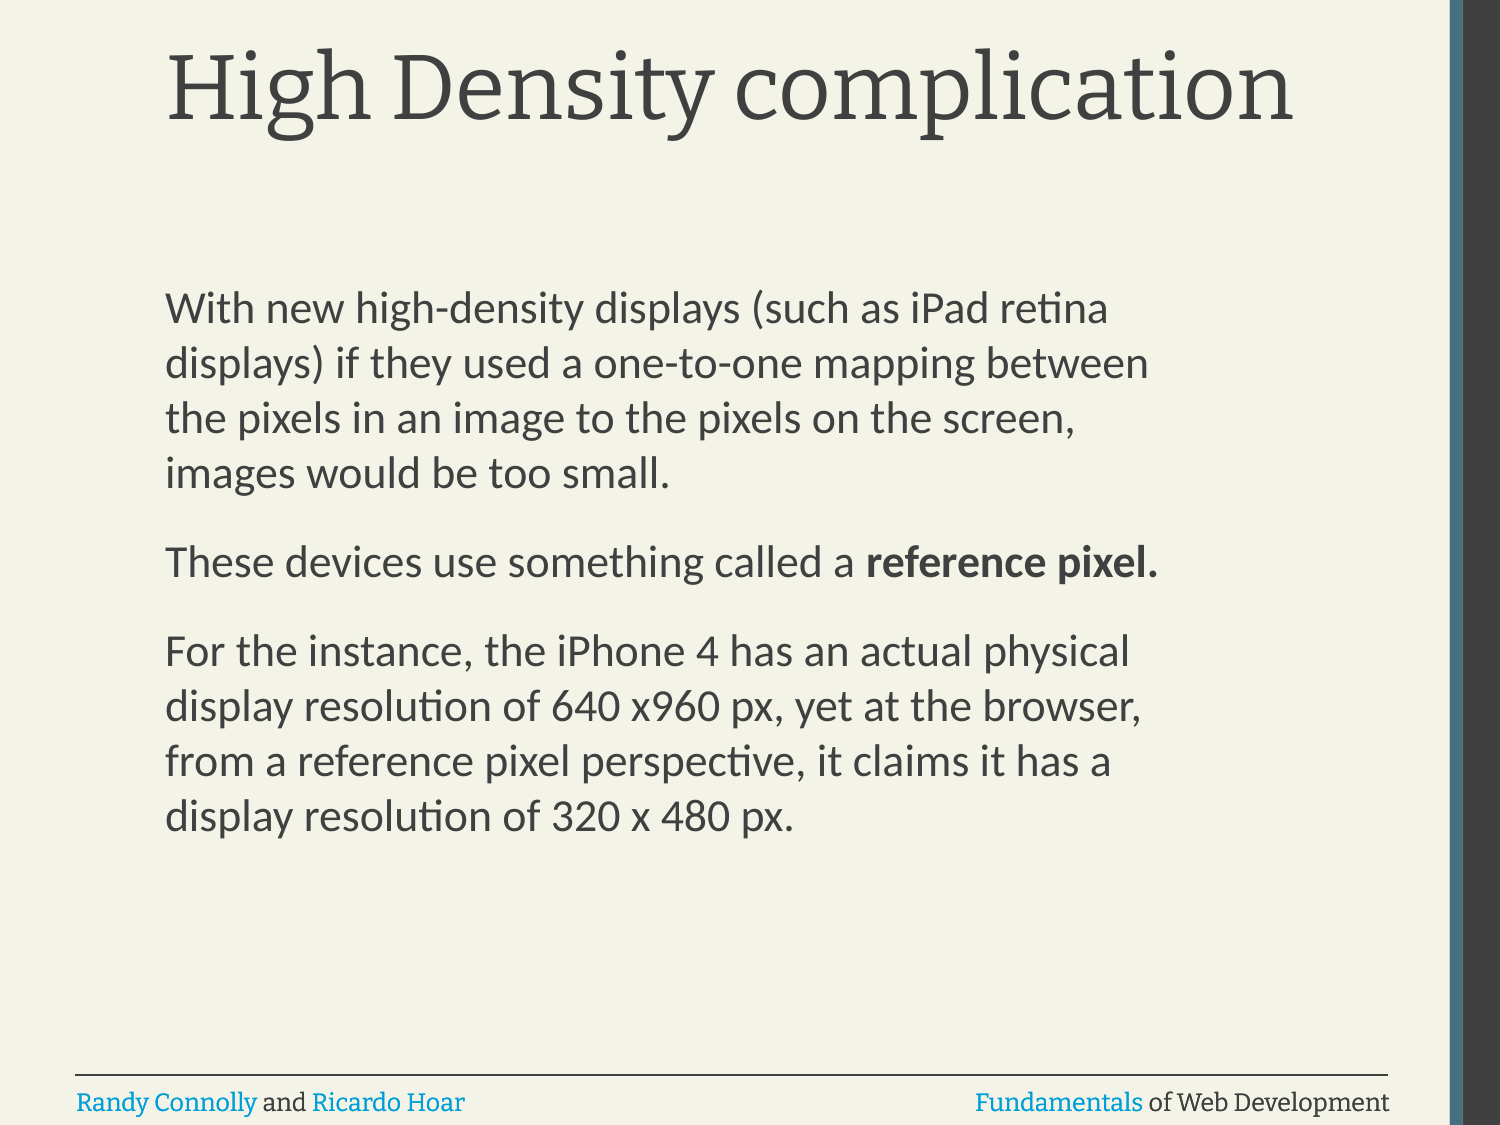

# High Density complication

With new high-density displays (such as iPad retina displays) if they used a one-to-one mapping between the pixels in an image to the pixels on the screen, images would be too small.
These devices use something called a reference pixel.
For the instance, the iPhone 4 has an actual physical display resolution of 640 x960 px, yet at the browser, from a reference pixel perspective, it claims it has a display resolution of 320 x 480 px.